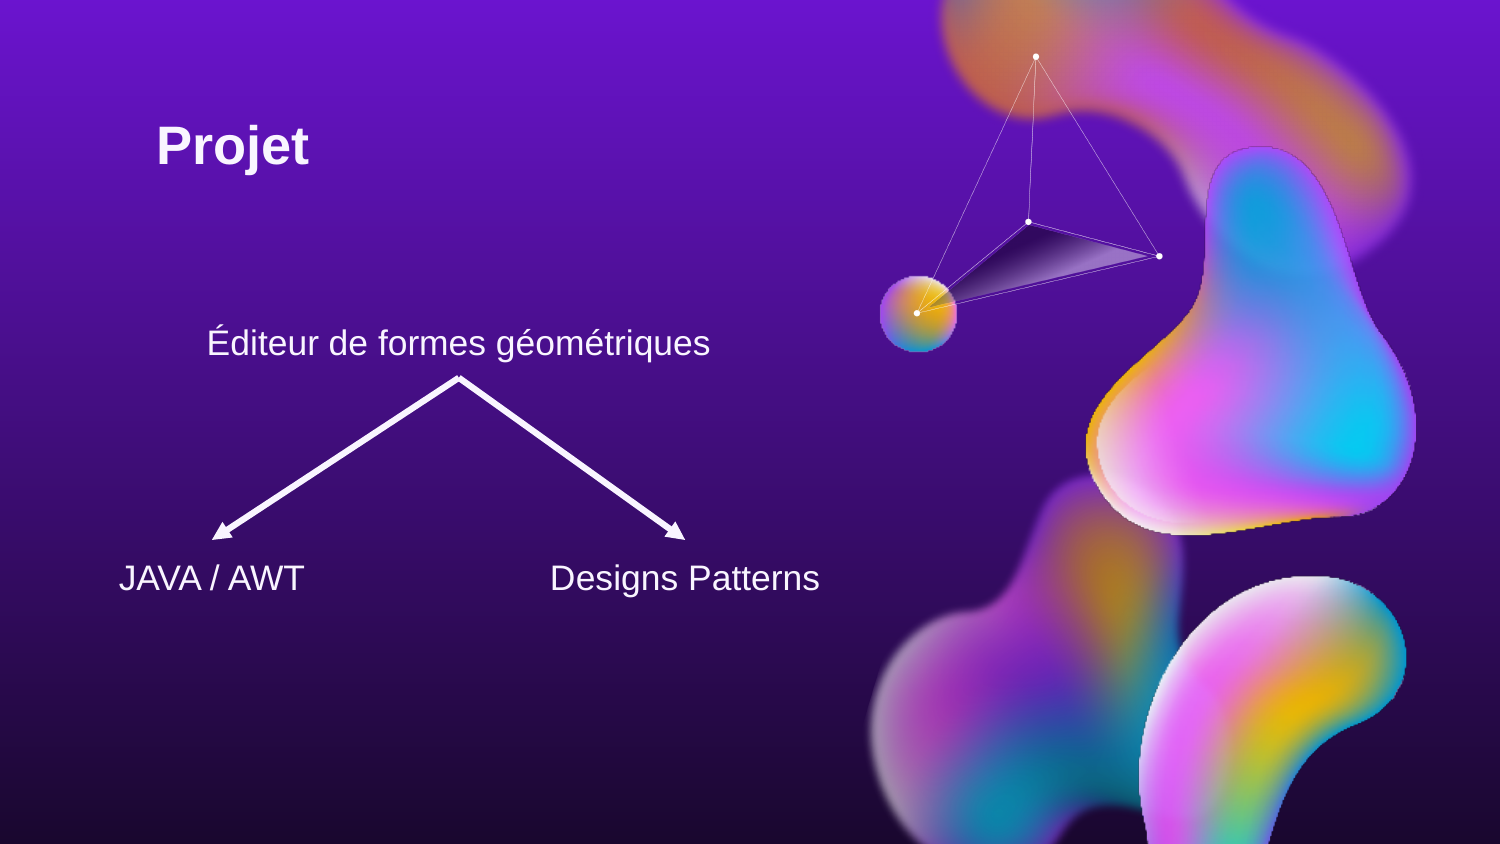

Projet
Éditeur de formes géométriques
JAVA / AWT
Designs Patterns